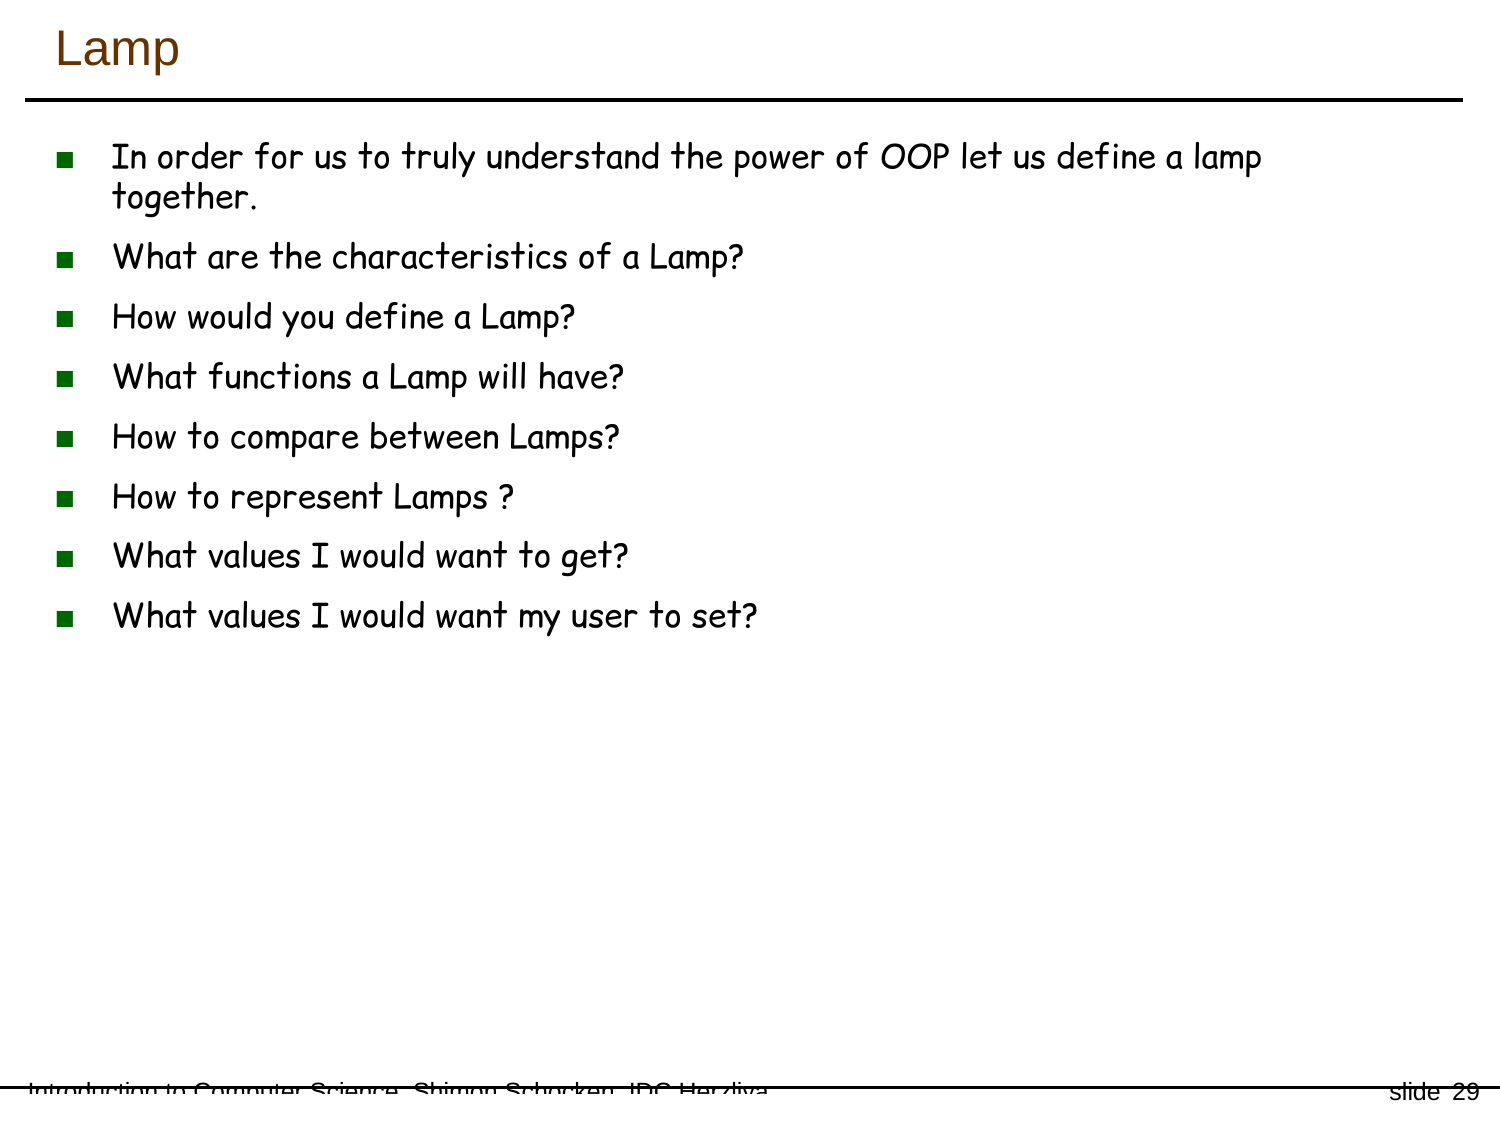

Lamp
In order for us to truly understand the power of OOP let us define a lamp together.
What are the characteristics of a Lamp?
How would you define a Lamp?
What functions a Lamp will have?
How to compare between Lamps?
How to represent Lamps ?
What values I would want to get?
What values I would want my user to set?